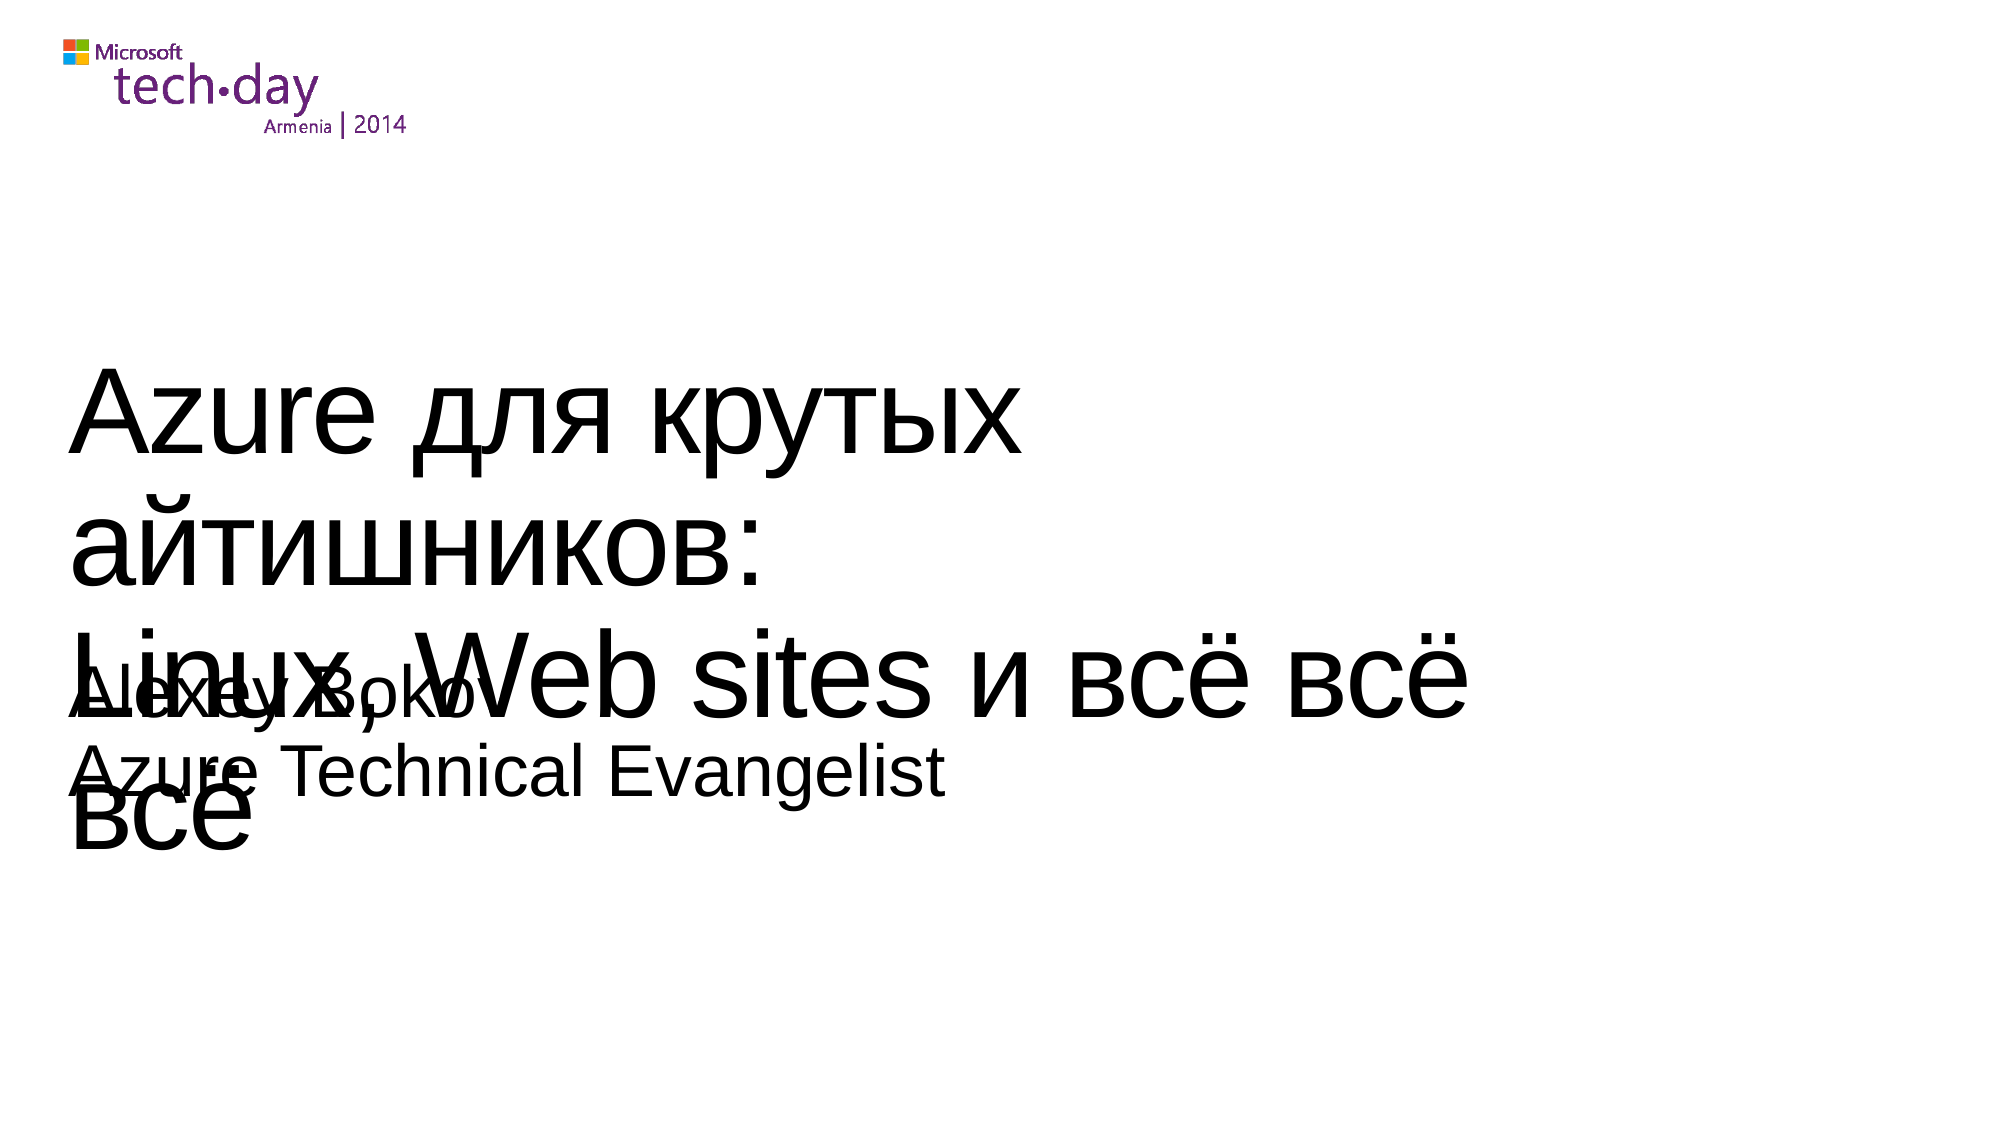

# Azure для крутых айтишников: Linux, Web sites и всё всё всё
Alexey Bokov
Azure Technical Evangelist